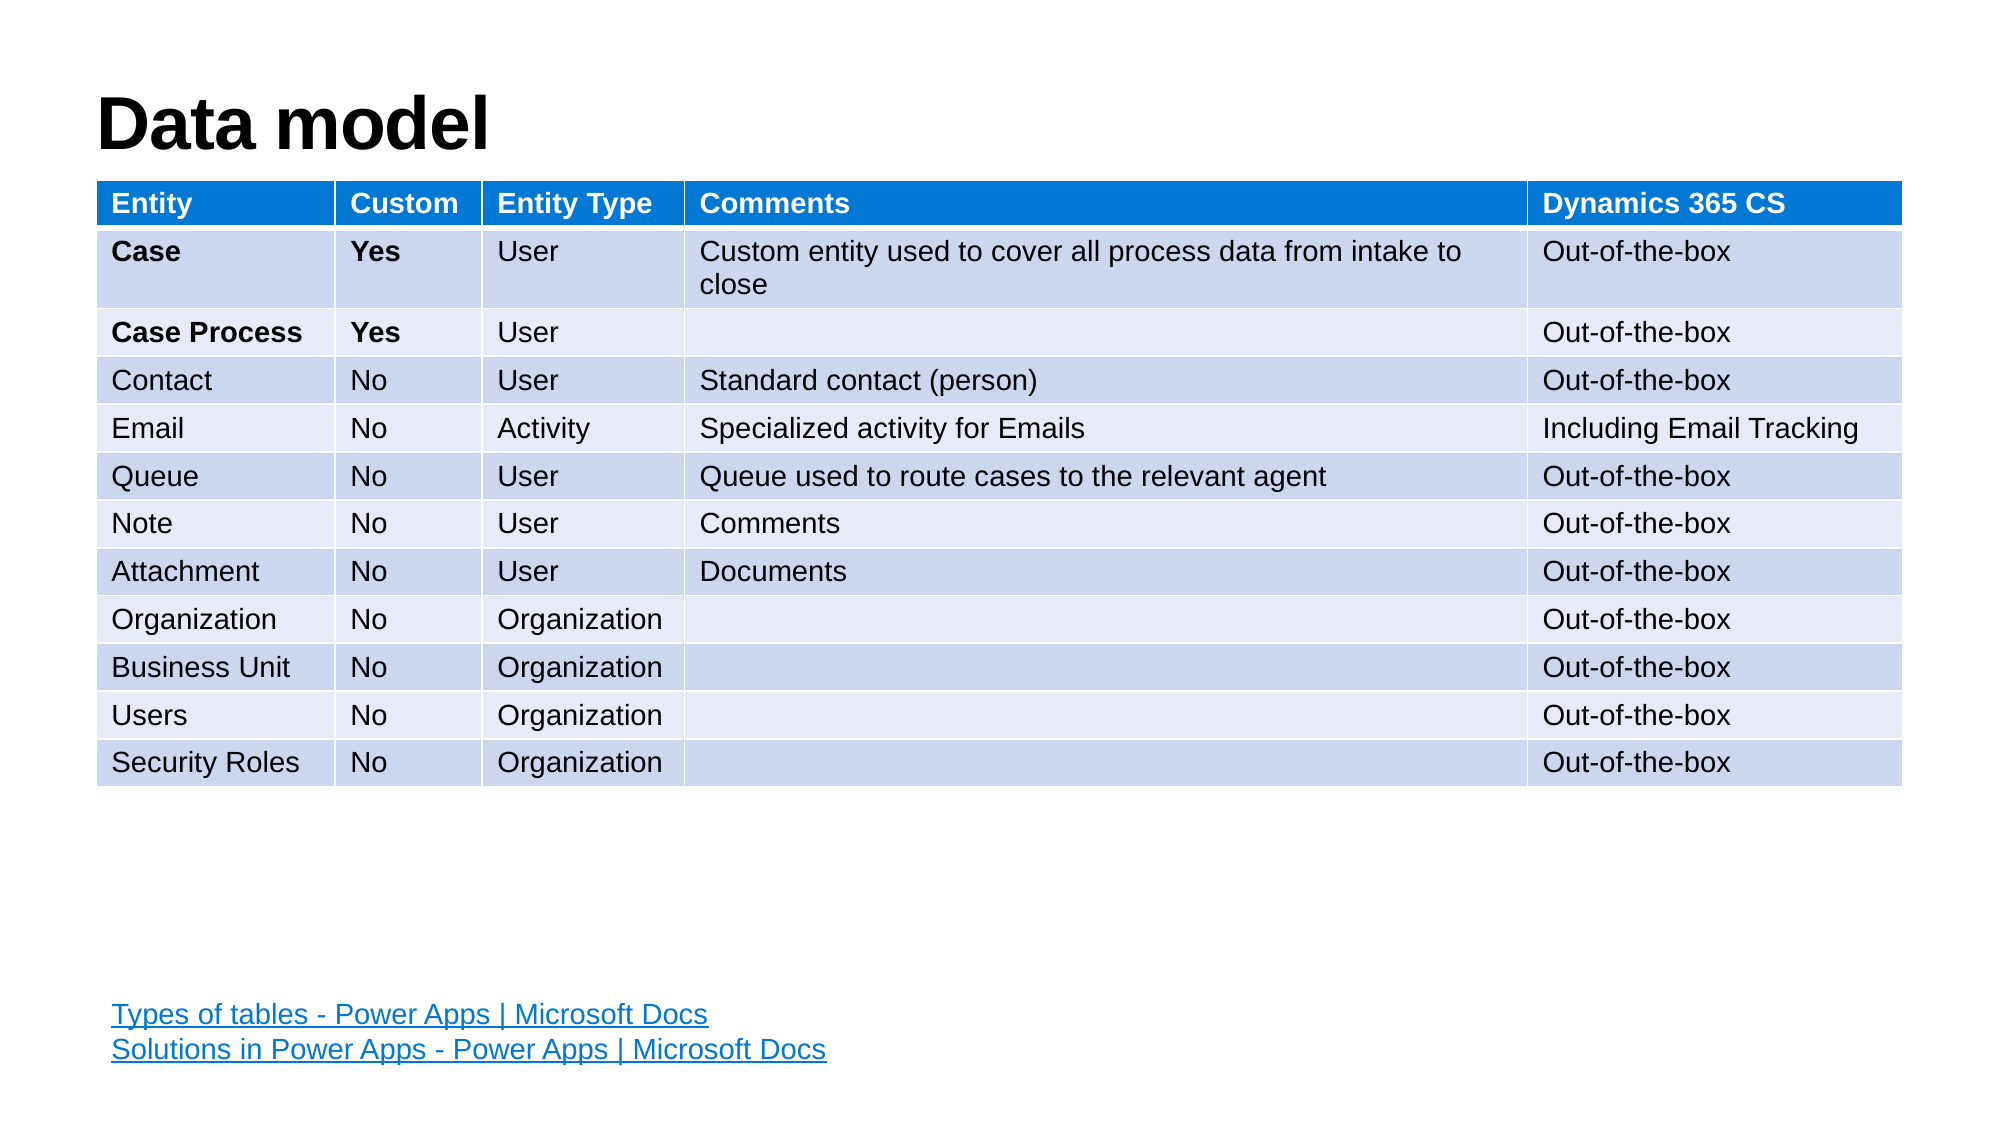

# Data model
| Entity | Custom | Entity Type | Comments | Dynamics 365 CS |
| --- | --- | --- | --- | --- |
| Case | Yes | User | Custom entity used to cover all process data from intake to close | Out-of-the-box |
| Case Process | Yes | User |  | Out-of-the-box |
| Contact | No | User | Standard contact (person) | Out-of-the-box |
| Email | No | Activity | Specialized activity for Emails | Including Email Tracking |
| Queue | No | User | Queue used to route cases to the relevant agent | Out-of-the-box |
| Note | No | User | Comments | Out-of-the-box |
| Attachment | No | User | Documents | Out-of-the-box |
| Organization | No | Organization |  | Out-of-the-box |
| Business Unit | No | Organization |  | Out-of-the-box |
| Users | No | Organization |  | Out-of-the-box |
| Security Roles | No | Organization |  | Out-of-the-box |
Types of tables - Power Apps | Microsoft Docs
Solutions in Power Apps - Power Apps | Microsoft Docs